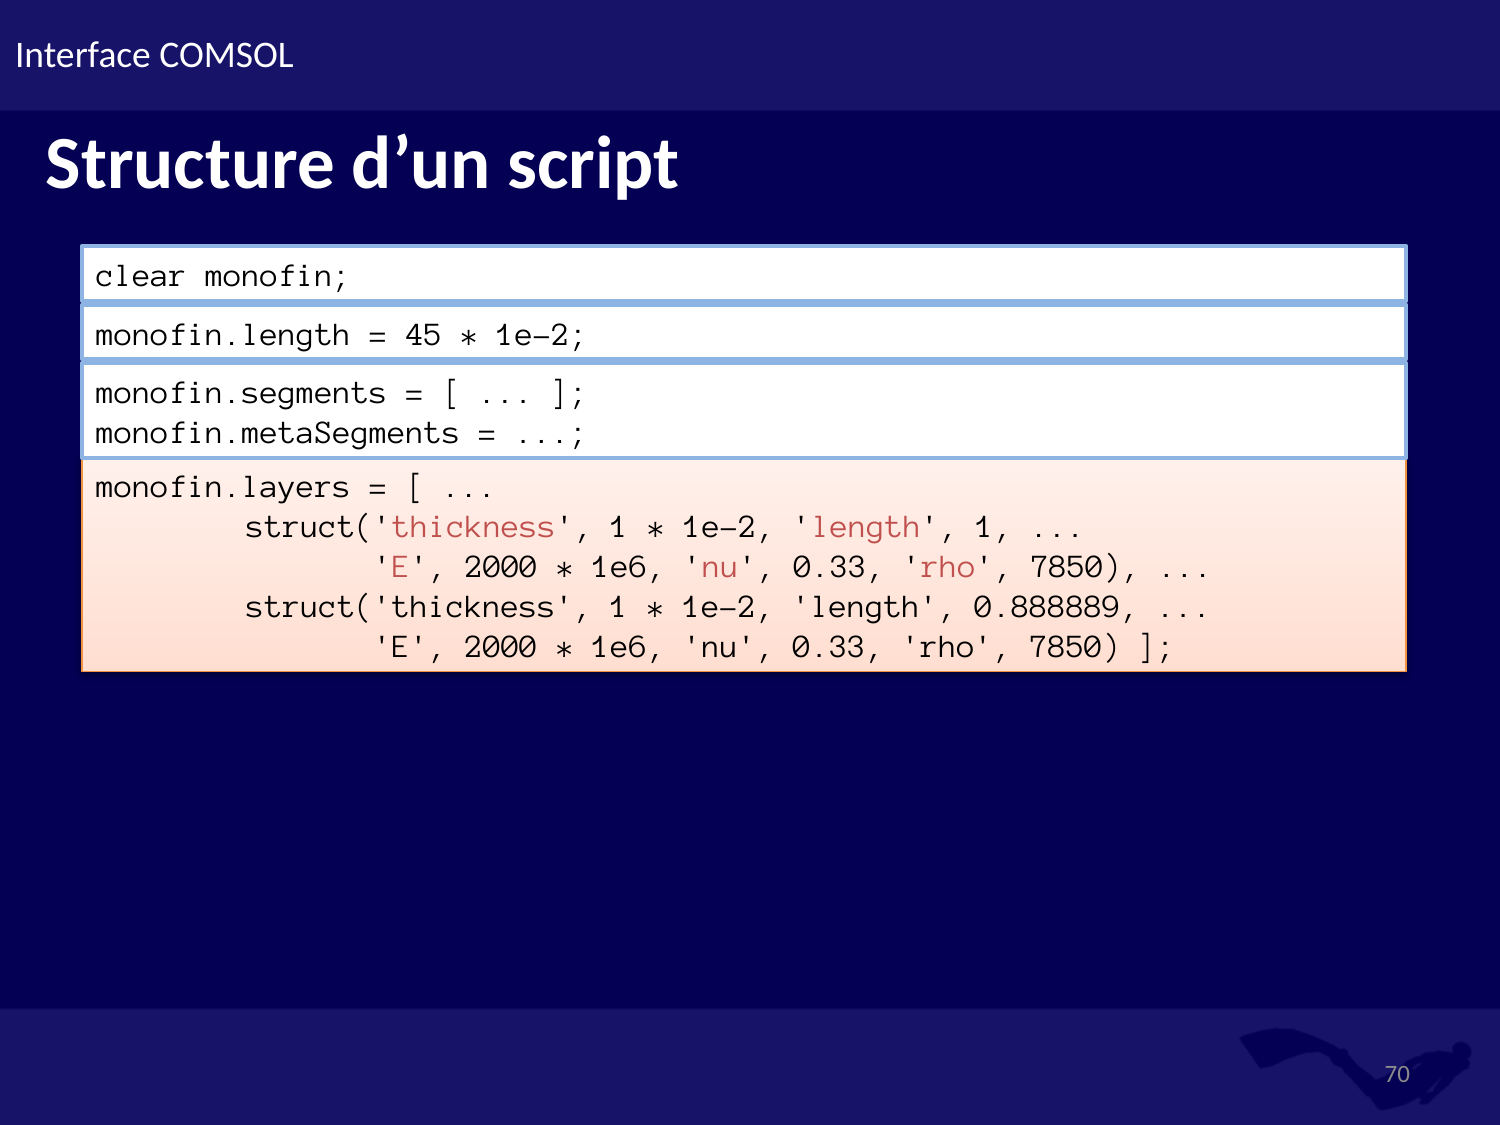

# Interface COMSOL
Structure d’un script
clear monofin;
monofin.length = 45 * 1e-2;
monofin.segments = [ ... ];
monofin.metaSegments = ...;
monofin.layers = [ ...
	struct('thickness', 1 * 1e-2, 'length', 1, ...
	       'E', 2000 * 1e6, 'nu', 0.33, 'rho', 7850), ...
	struct('thickness', 1 * 1e-2, 'length', 0.888889, ...
	       'E', 2000 * 1e6, 'nu', 0.33, 'rho', 7850) ];
70